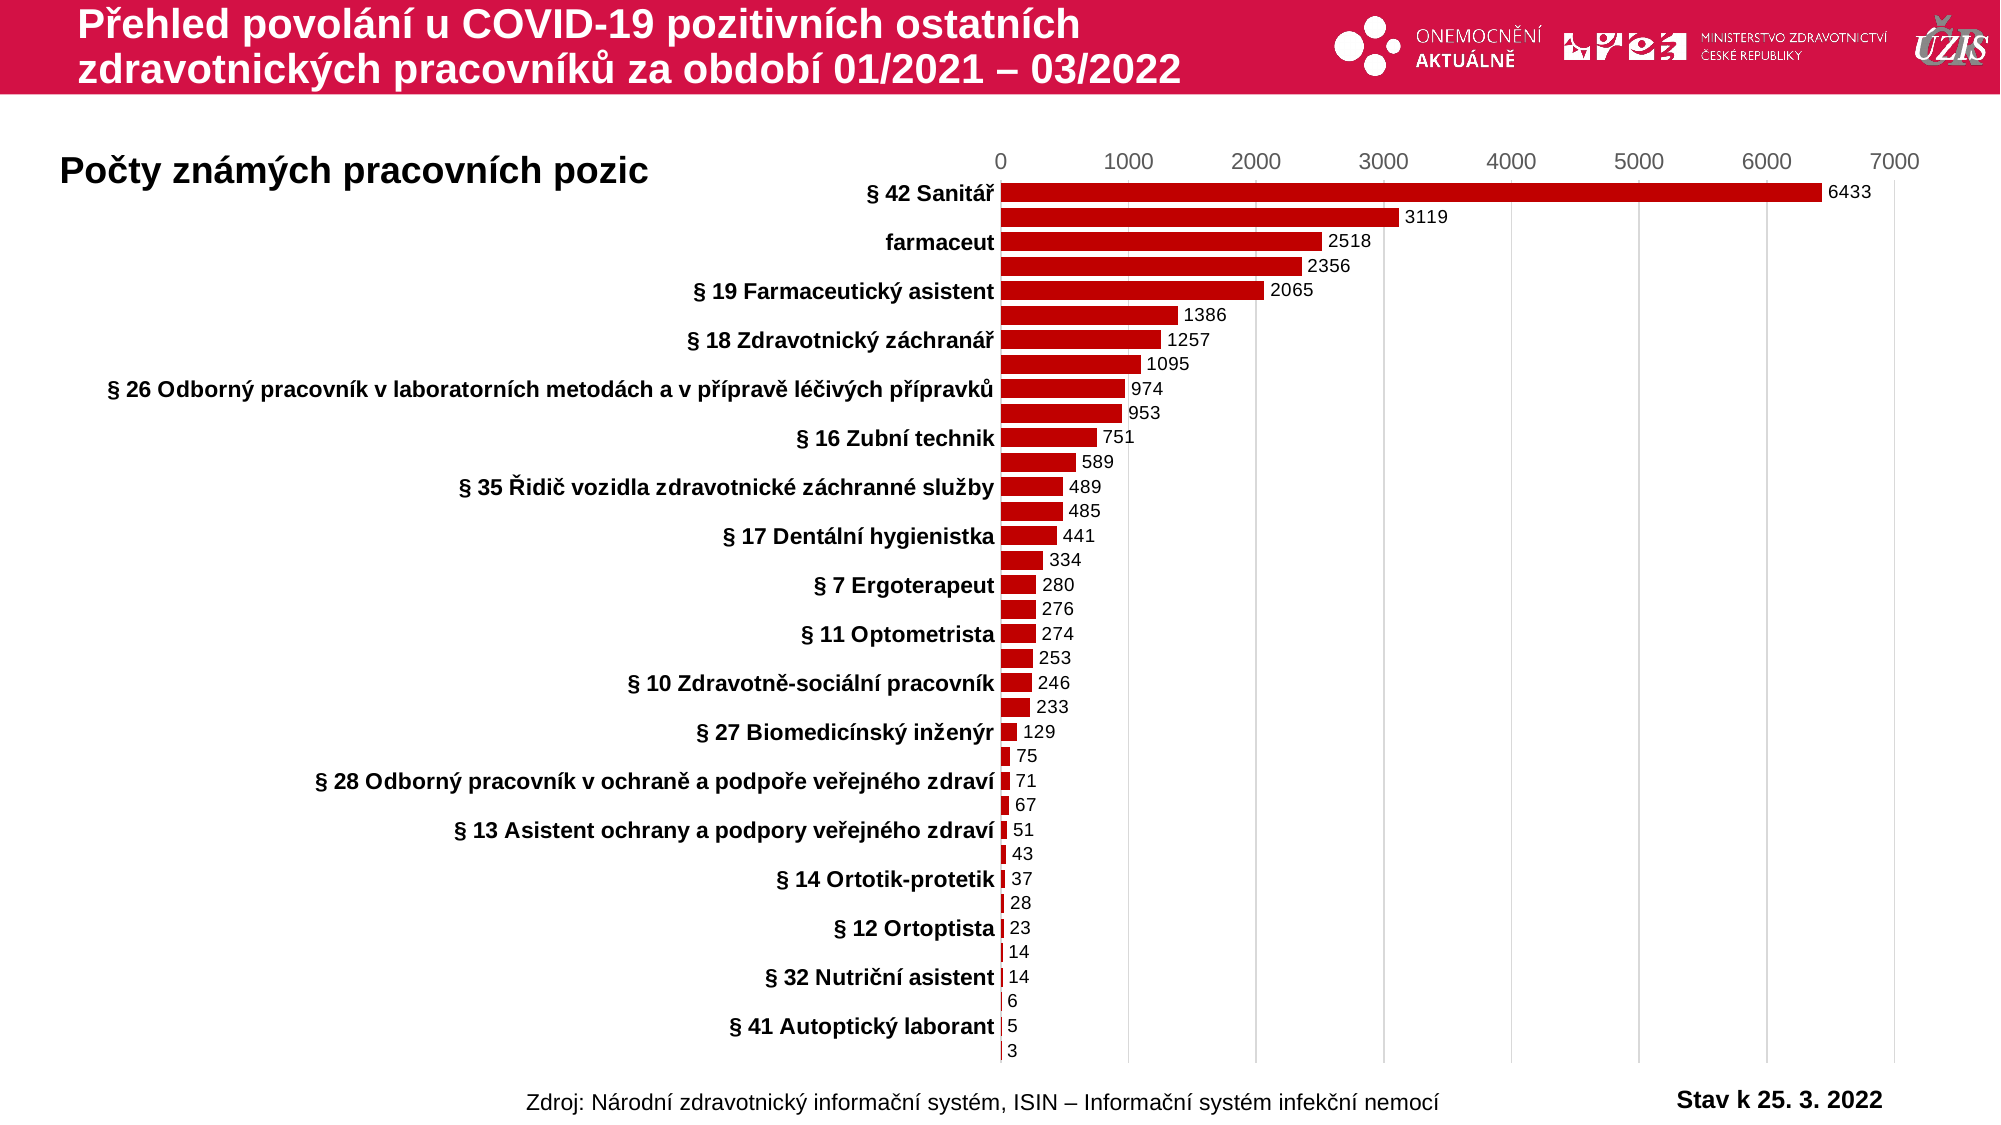

# Přehled povolání u COVID-19 pozitivních ostatních zdravotnických pracovníků za období 01/2021 – 03/2022

### Chart

| Category | ostatní ZP |
|---|---|
| § 42 Sanitář | 6433.0 |
| § 24 Fyzioterapeut | 3119.0 |
| farmaceut | 2518.0 |
| § 9 Zdravotní laborant | 2356.0 |
| § 19 Farmaceutický asistent | 2065.0 |
| § 36 Ošetřovatel | 1386.0 |
| § 18 Zdravotnický záchranář | 1257.0 |
| § 39 Zubní instrumentářka | 1095.0 |
| § 26 Odborný pracovník v laboratorních metodách a v přípravě léčivých přípravků | 974.0 |
| § 8 Radiologický asistent | 953.0 |
| § 16 Zubní technik | 751.0 |
| § 40 Řidič zdravotnické dopravní služby | 589.0 |
| § 35 Řidič vozidla zdravotnické záchranné služby | 489.0 |
| § 22 Psycholog ve zdravotnictví | 485.0 |
| § 17 Dentální hygienistka | 441.0 |
| § 37 Masér ve zdravotnictví, nevidomý a slabozraký masér ve zdravotnictví | 334.0 |
| § 7 Ergoterapeut | 280.0 |
| § 15 Nutriční terapeut | 276.0 |
| § 11 Optometrista | 274.0 |
| § 23 Logoped ve zdravotnictví | 253.0 |
| § 10 Zdravotně-sociální pracovník | 246.0 |
| § 30 Laboratorní asistent | 233.0 |
| § 27 Biomedicínský inženýr | 129.0 |
| § 33 Asistent zubního technika | 75.0 |
| § 28 Odborný pracovník v ochraně a podpoře veřejného zdraví | 71.0 |
| § 21a Adiktolog | 67.0 |
| § 13 Asistent ochrany a podpory veřejného zdraví | 51.0 |
| § 25 Radiologický fyzik | 43.0 |
| § 14 Ortotik-protetik | 37.0 |
| § 20 Biomedicínský technik | 28.0 |
| § 12 Ortoptista | 23.0 |
| § 31 Ortoticko-protetický technik | 14.0 |
| § 32 Nutriční asistent | 14.0 |
| § 21 Radiologický technik | 6.0 |
| § 41 Autoptický laborant | 5.0 |
| § 23a Zrakový terapeut | 3.0 |
Počty známých pracovních pozic
Stav k 25. 3. 2022
Zdroj: Národní zdravotnický informační systém, ISIN – Informační systém infekční nemocí